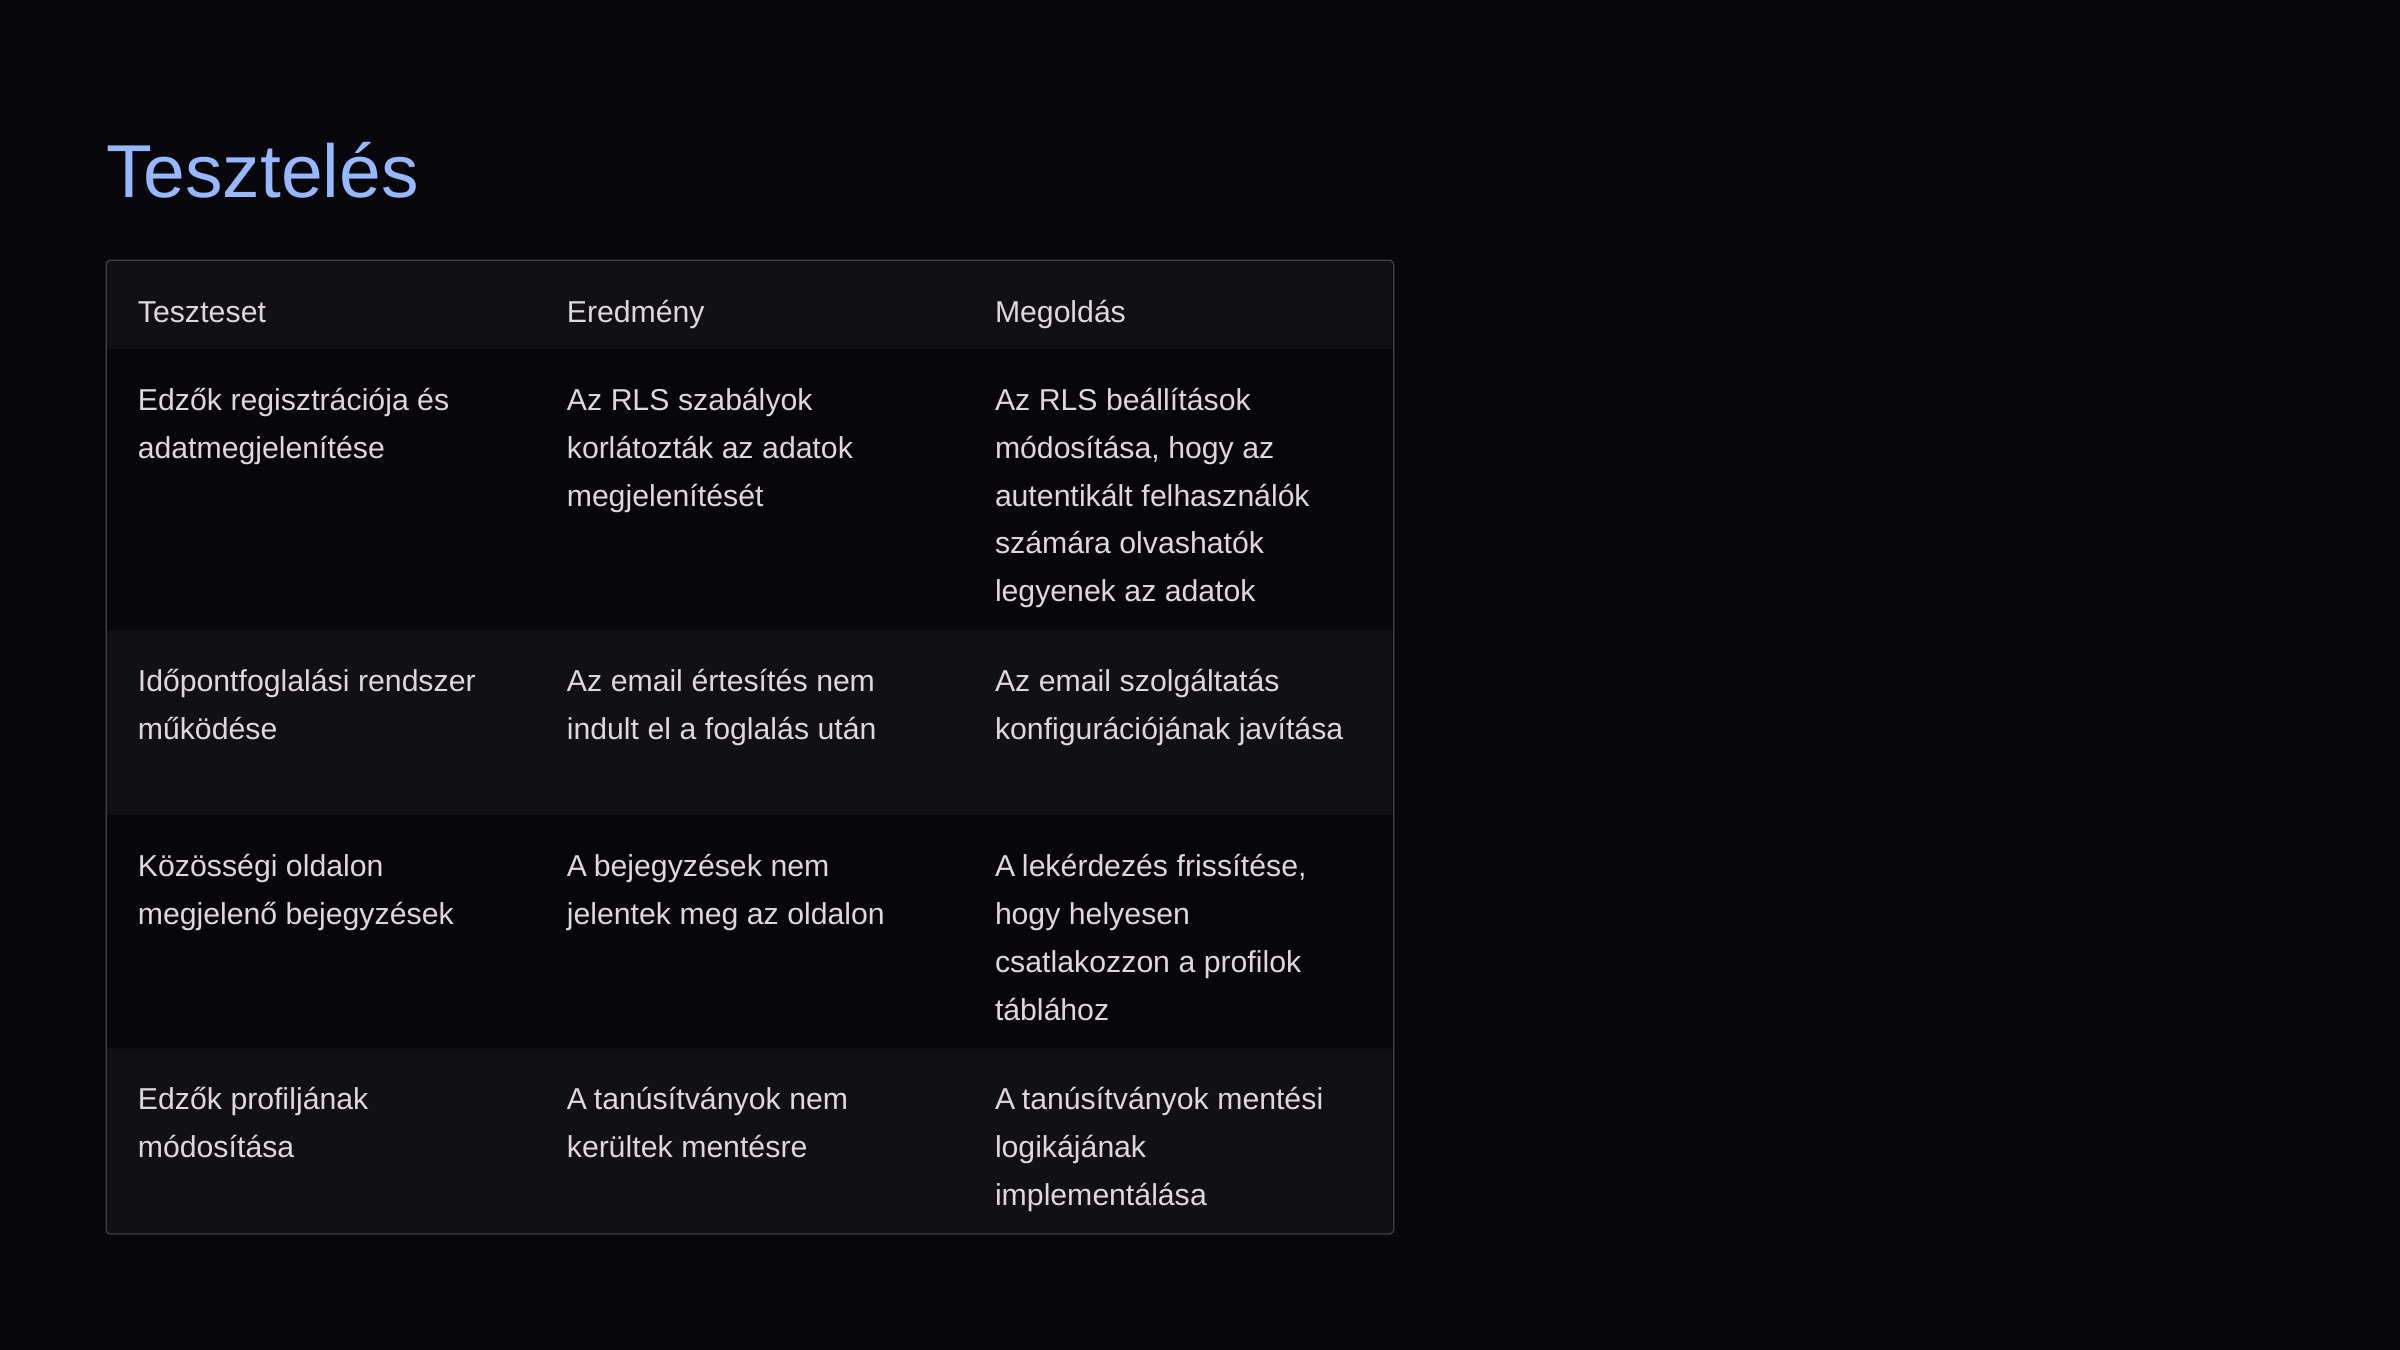

Tesztelés

Teszteset
Eredmény
Megoldás

Edzők regisztrációja és adatmegjelenítése
Az RLS szabályok korlátozták az adatok megjelenítését
Az RLS beállítások módosítása, hogy az autentikált felhasználók számára olvashatók legyenek az adatok

Időpontfoglalási rendszer működése
Az email értesítés nem indult el a foglalás után
Az email szolgáltatás konfigurációjának javítása

Közösségi oldalon megjelenő bejegyzések
A bejegyzések nem jelentek meg az oldalon
A lekérdezés frissítése, hogy helyesen csatlakozzon a profilok táblához

Edzők profiljának módosítása
A tanúsítványok nem kerültek mentésre
A tanúsítványok mentési logikájának implementálása